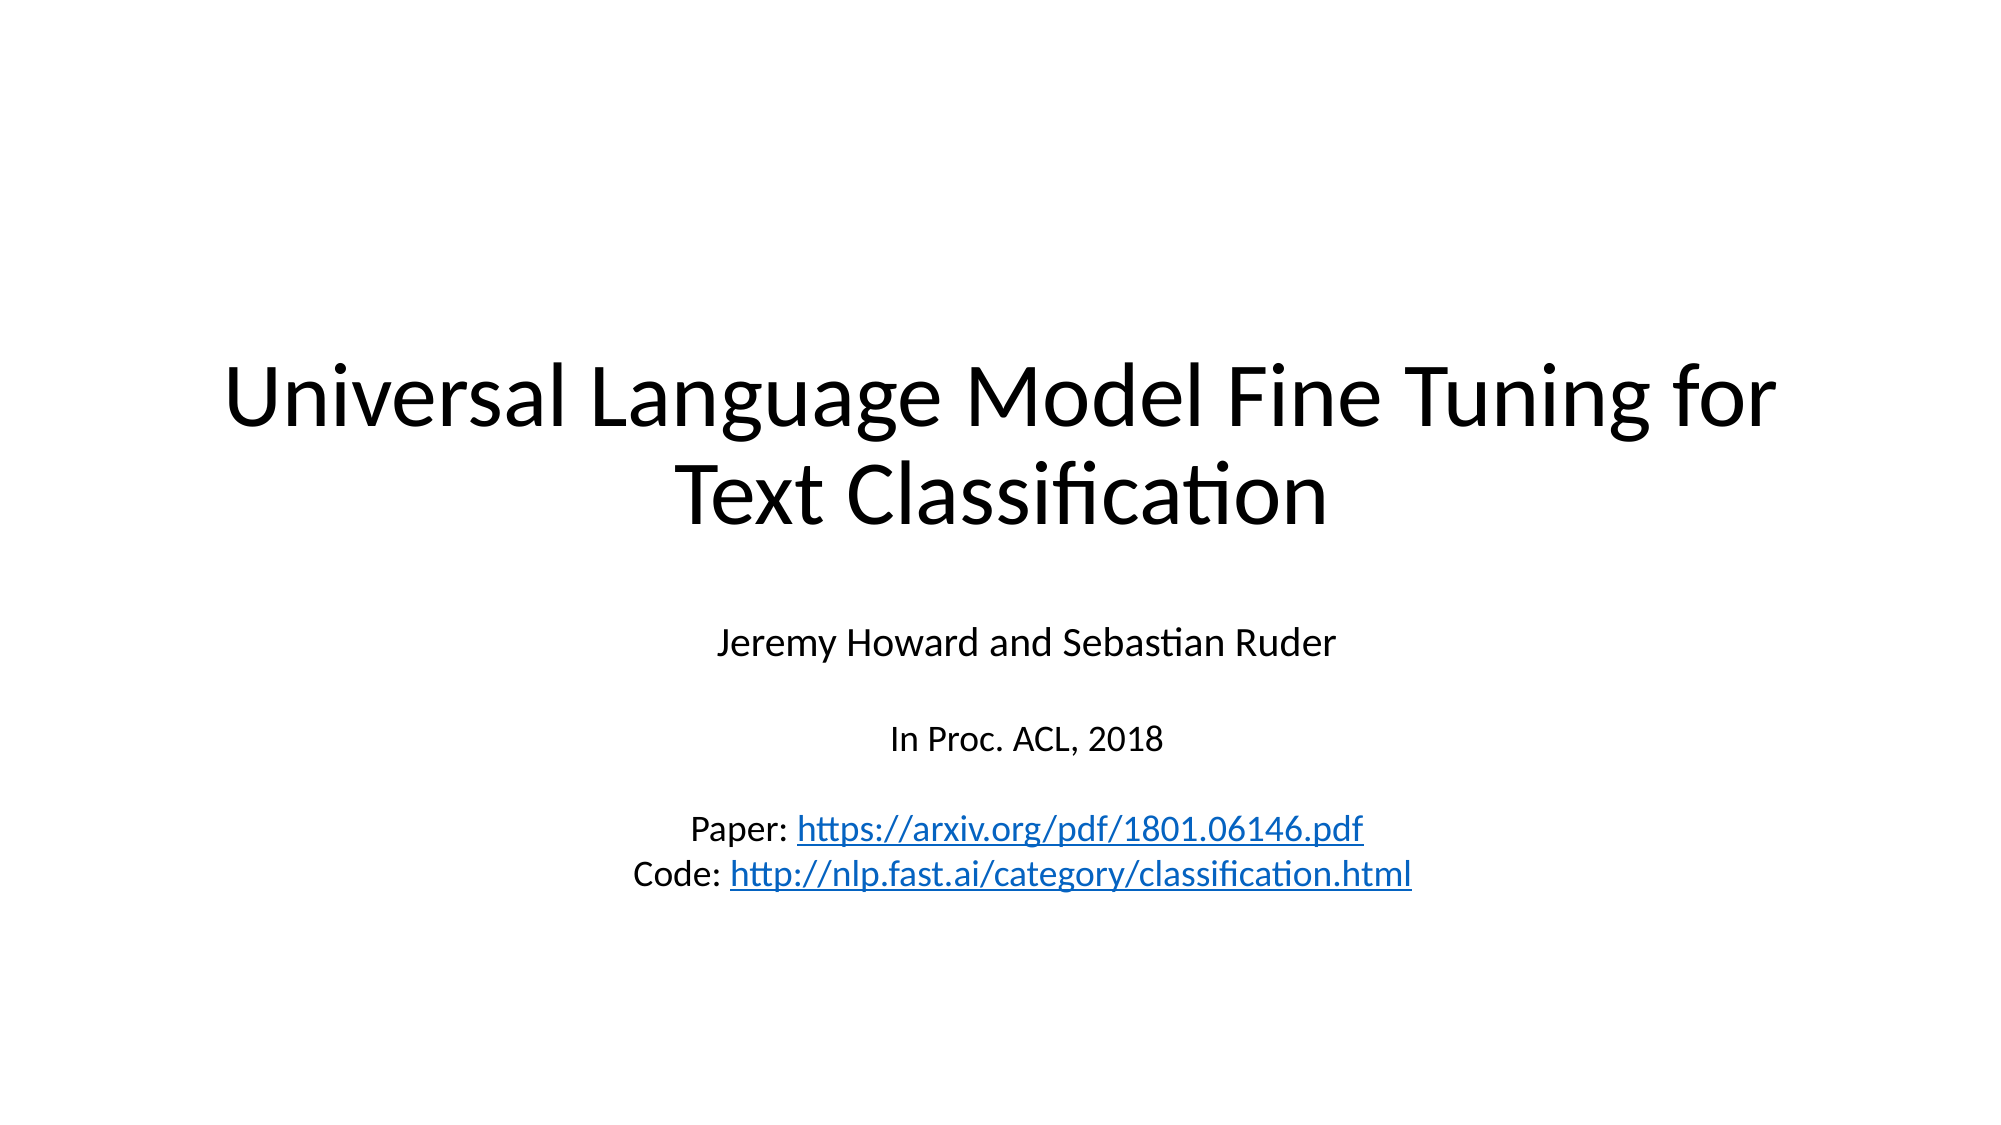

# Universal Language Model Fine Tuning for Text Classification
Jeremy Howard and Sebastian Ruder
In Proc. ACL, 2018
Paper: https://arxiv.org/pdf/1801.06146.pdf
Code: http://nlp.fast.ai/category/classification.html